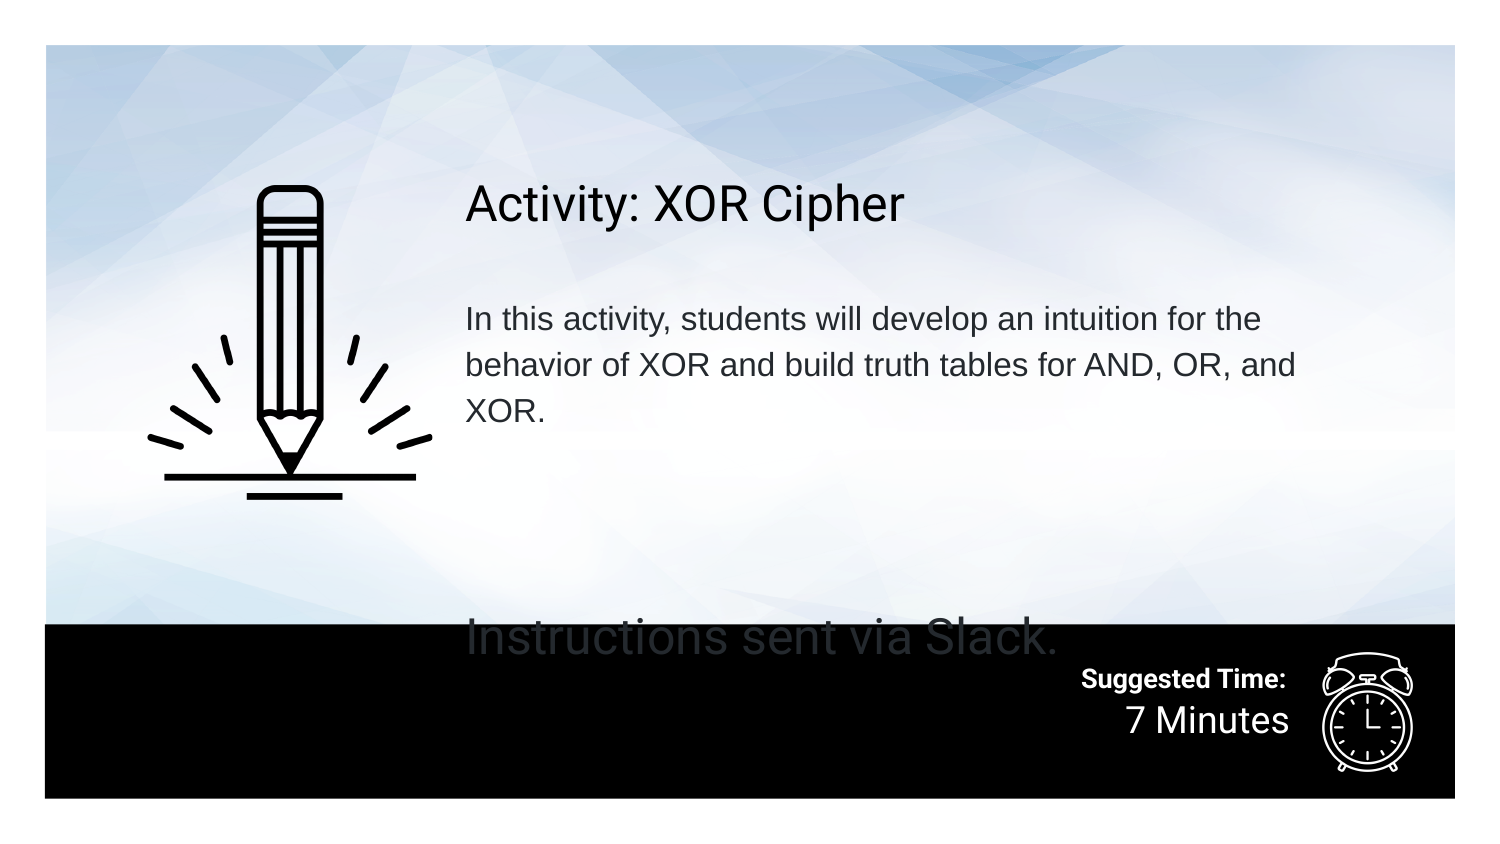

Activity: XOR Cipher

In this activity, students will develop an intuition for the behavior of XOR and build truth tables for AND, OR, and XOR.

Instructions sent via Slack.

# 7 Minutes